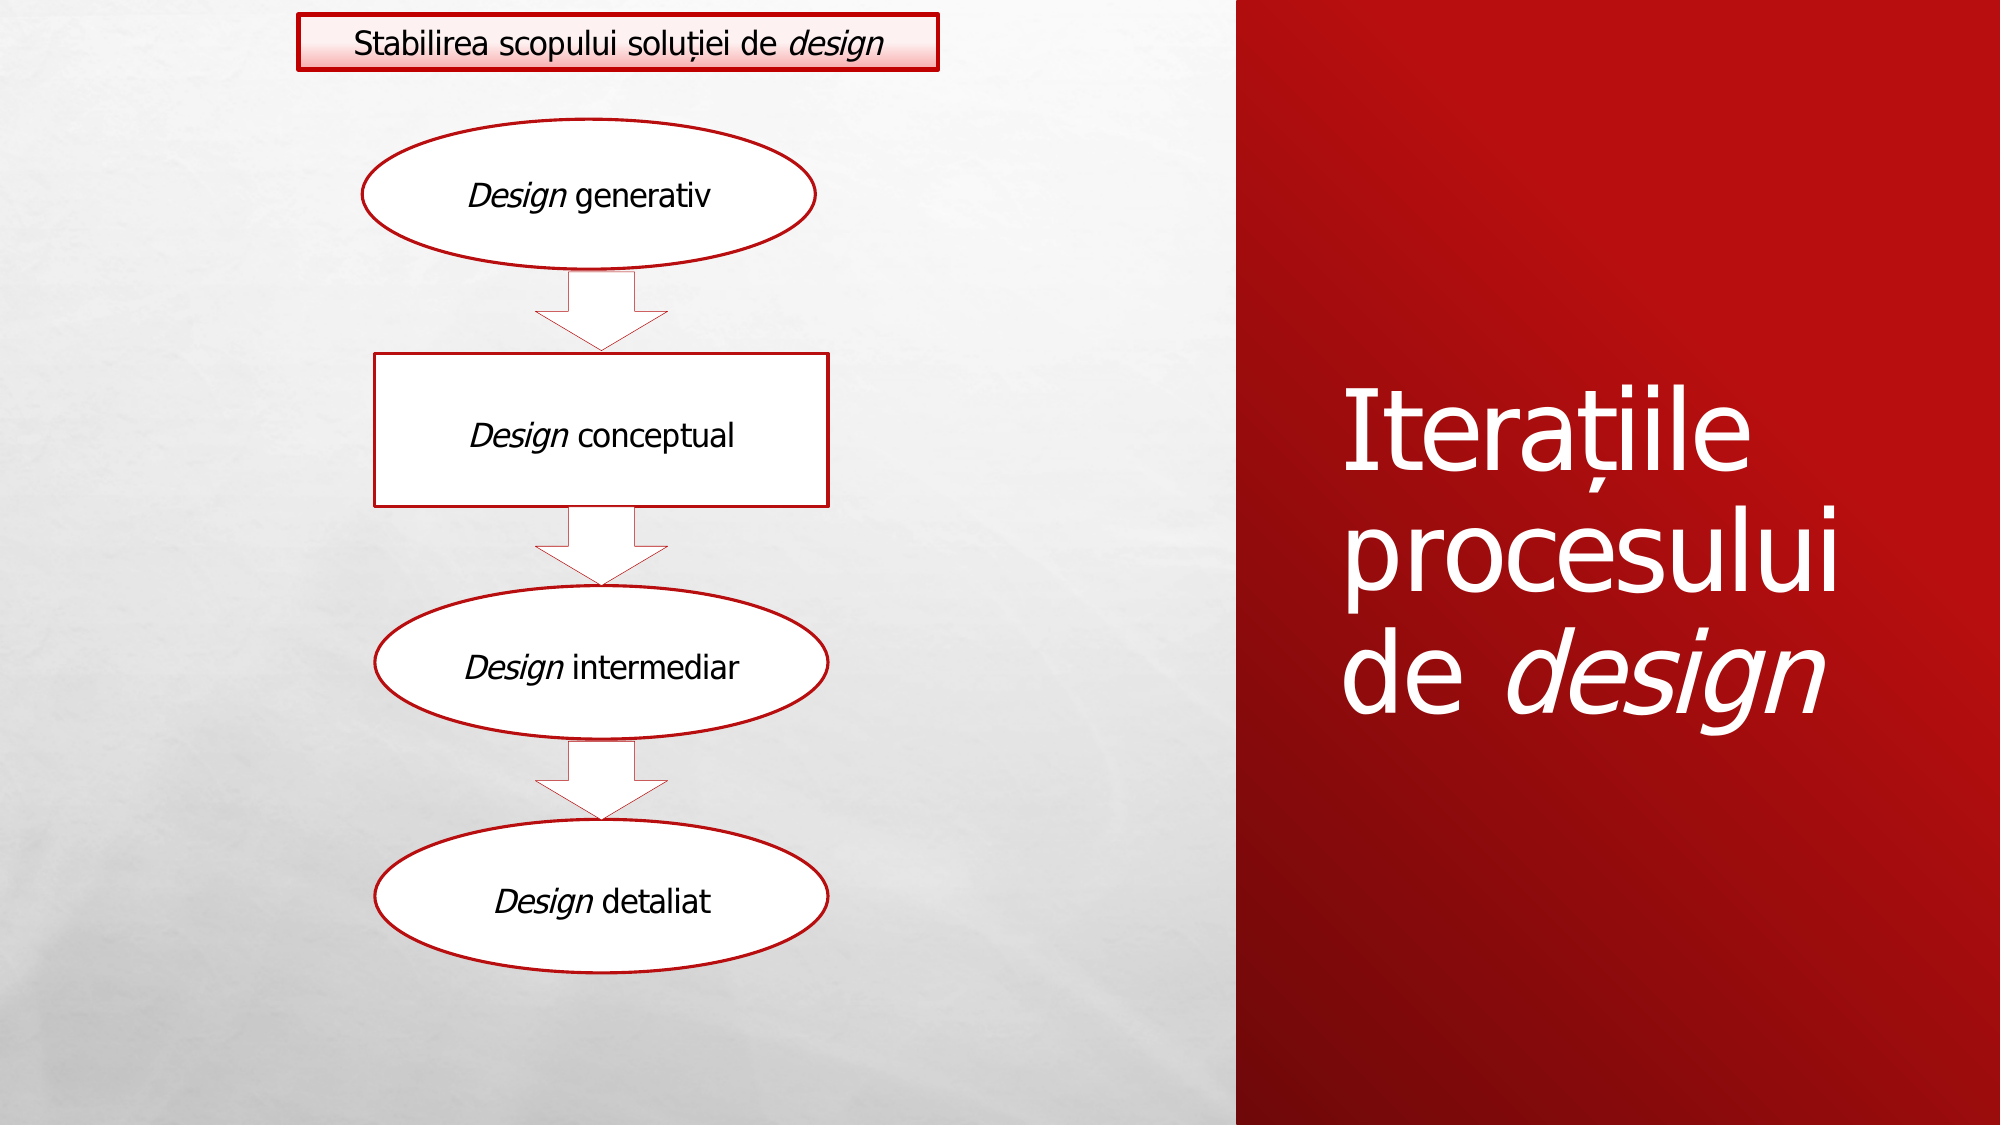

Stabilirea scopului soluției de design
# Iterațiile procesului de design
Design generativ

Design conceptual

Design intermediar

Design detaliat